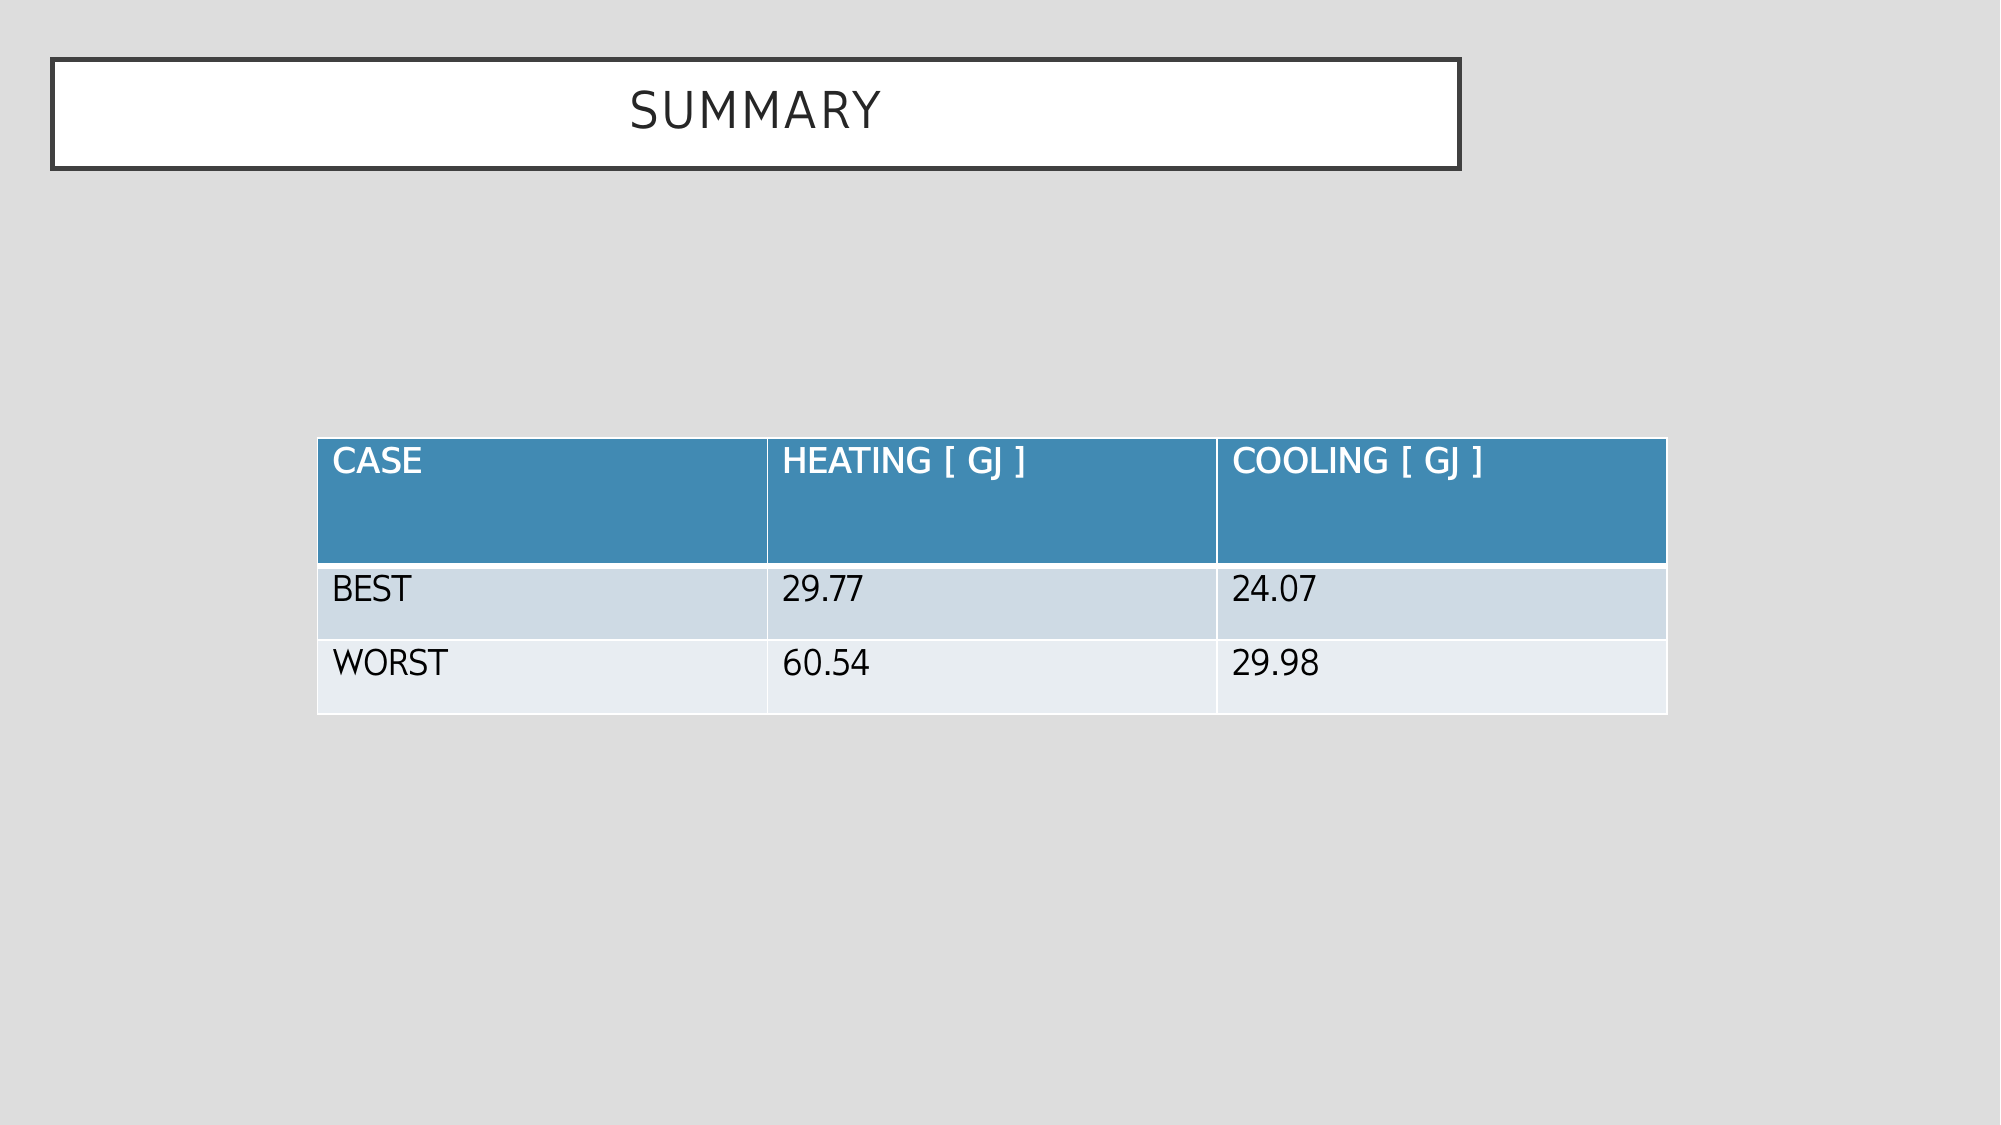

# SUMMARY
| CASE | HEATING [ GJ ] | COOLING [ GJ ] |
| --- | --- | --- |
| BEST | 29.77 | 24.07 |
| WORST | 60.54 | 29.98 |